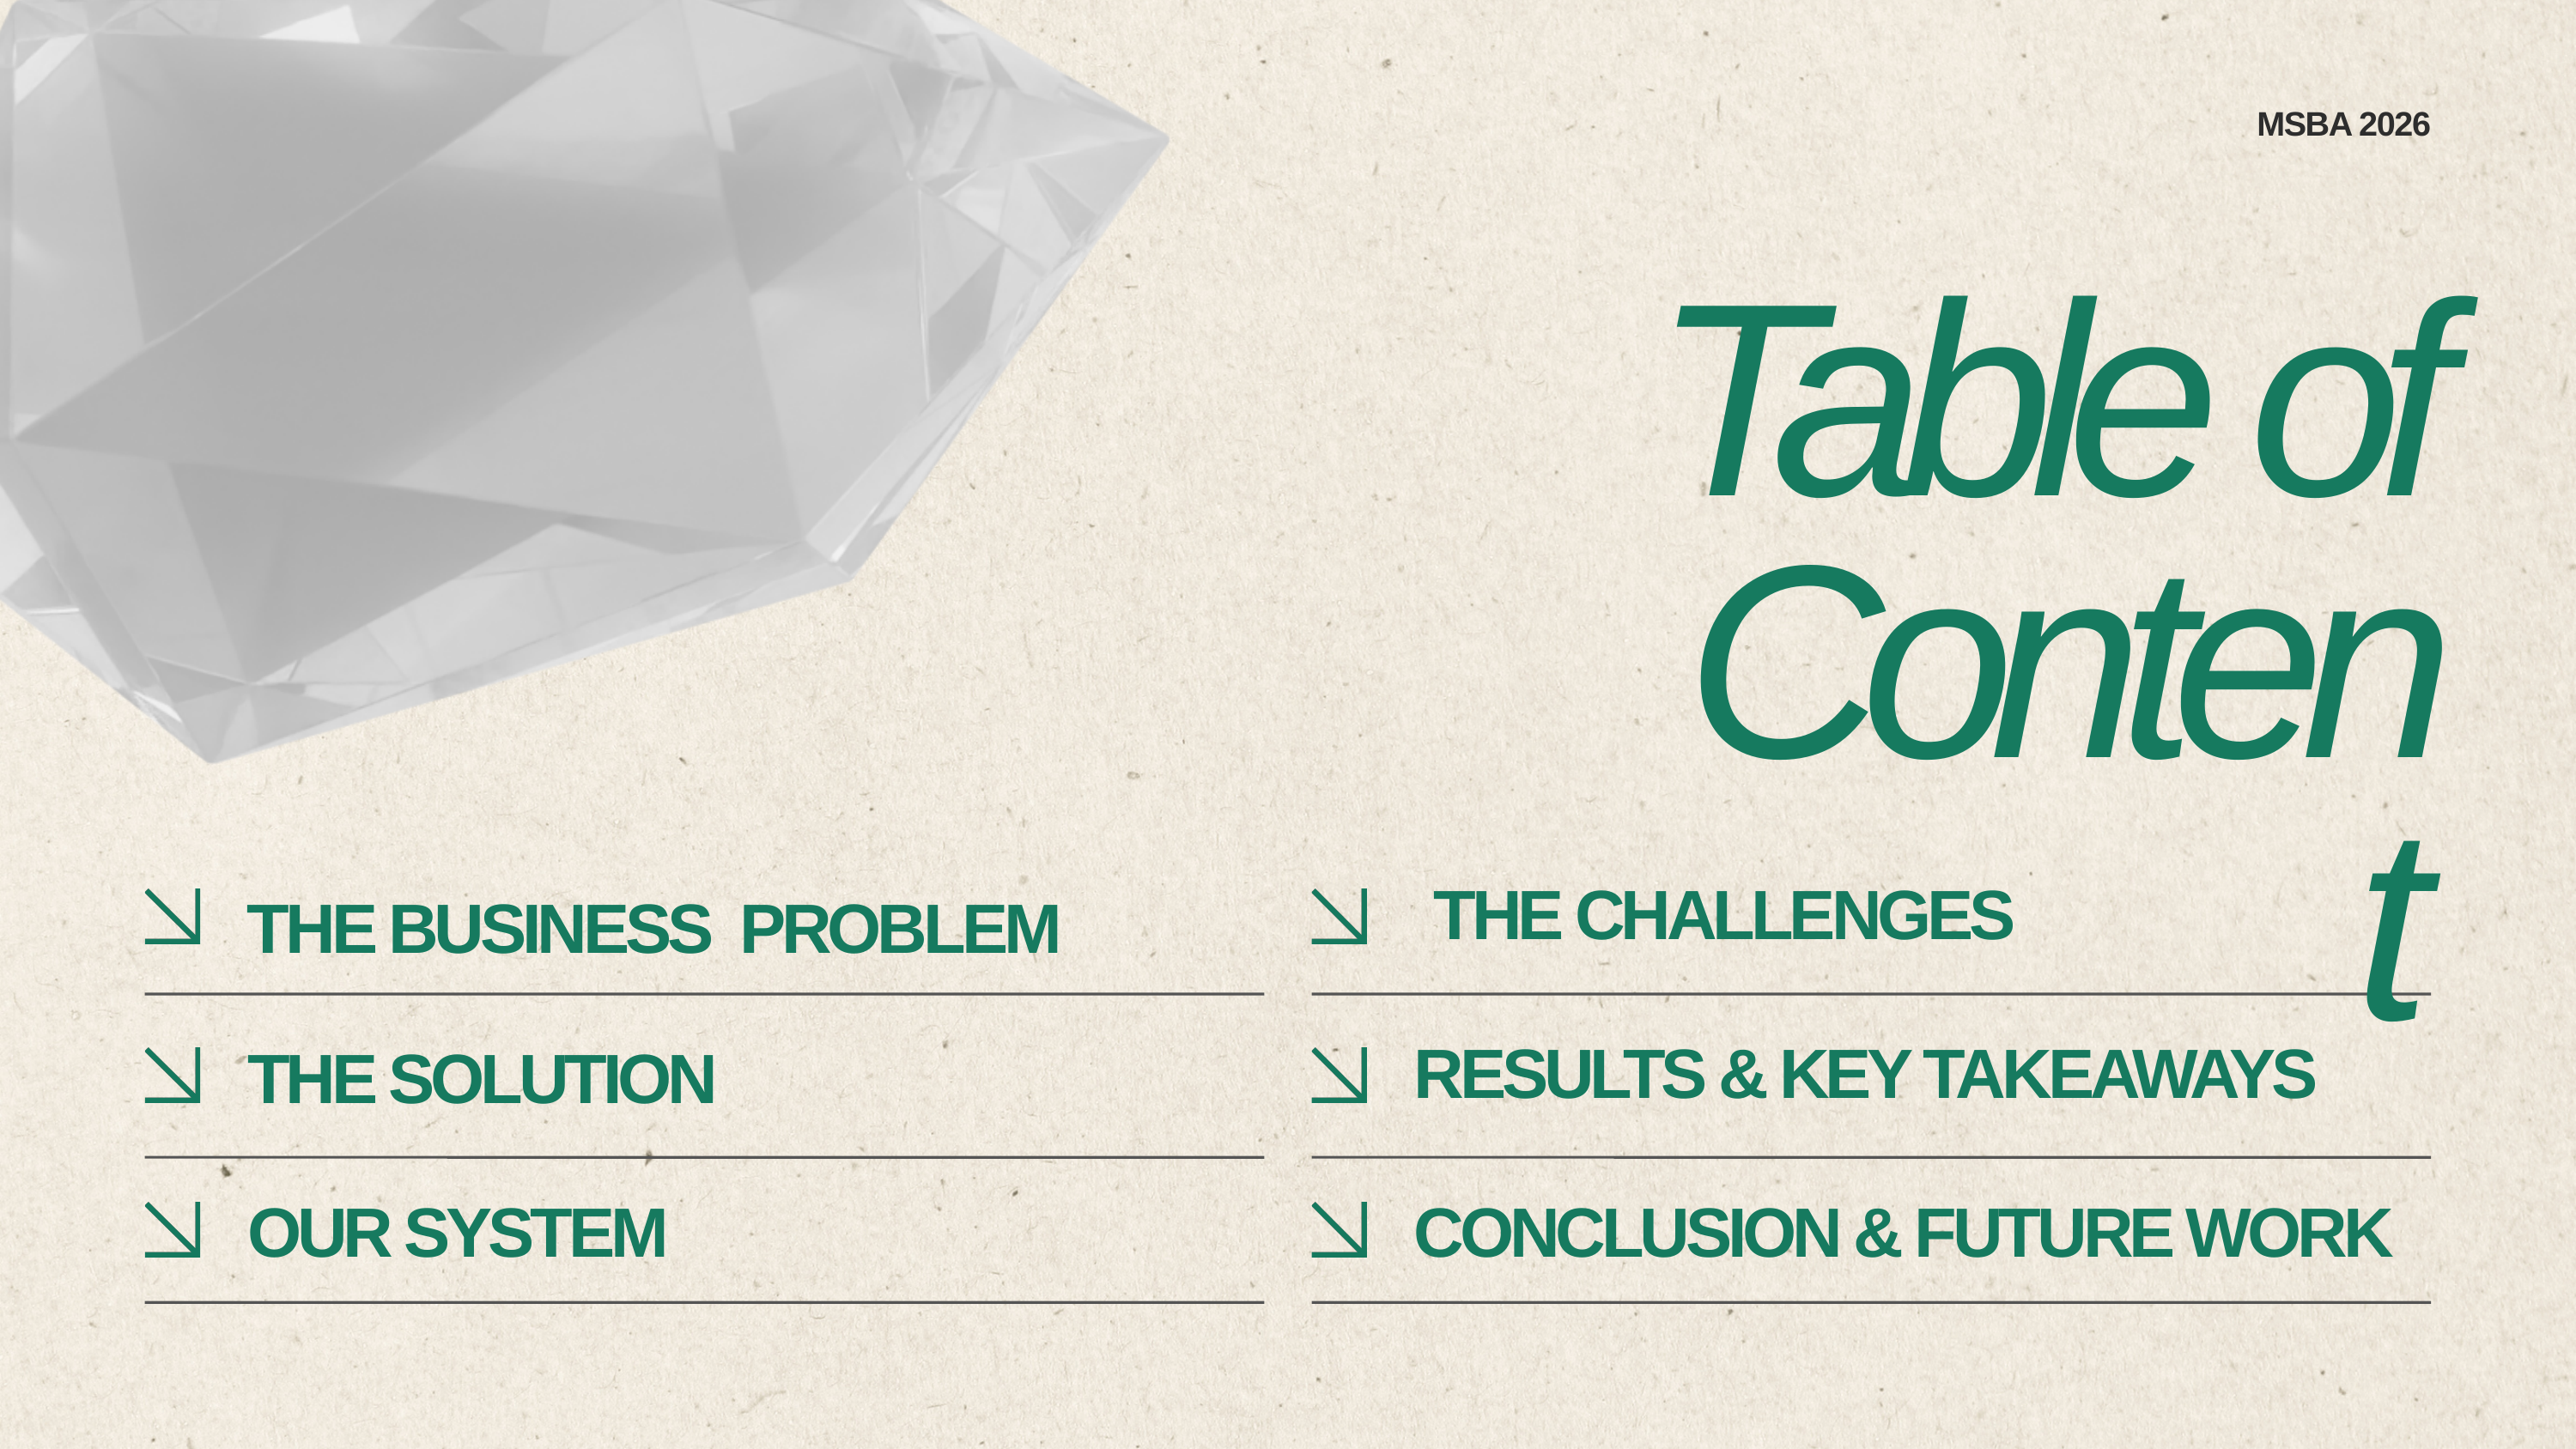

MSBA 2026
Table of Content
   THE CHALLENGES

THE BUSINESS  PROBLEM

RESULTS & KEY TAKEAWAYS

THE SOLUTION

OUR SYSTEM
CONCLUSION & FUTURE WORK